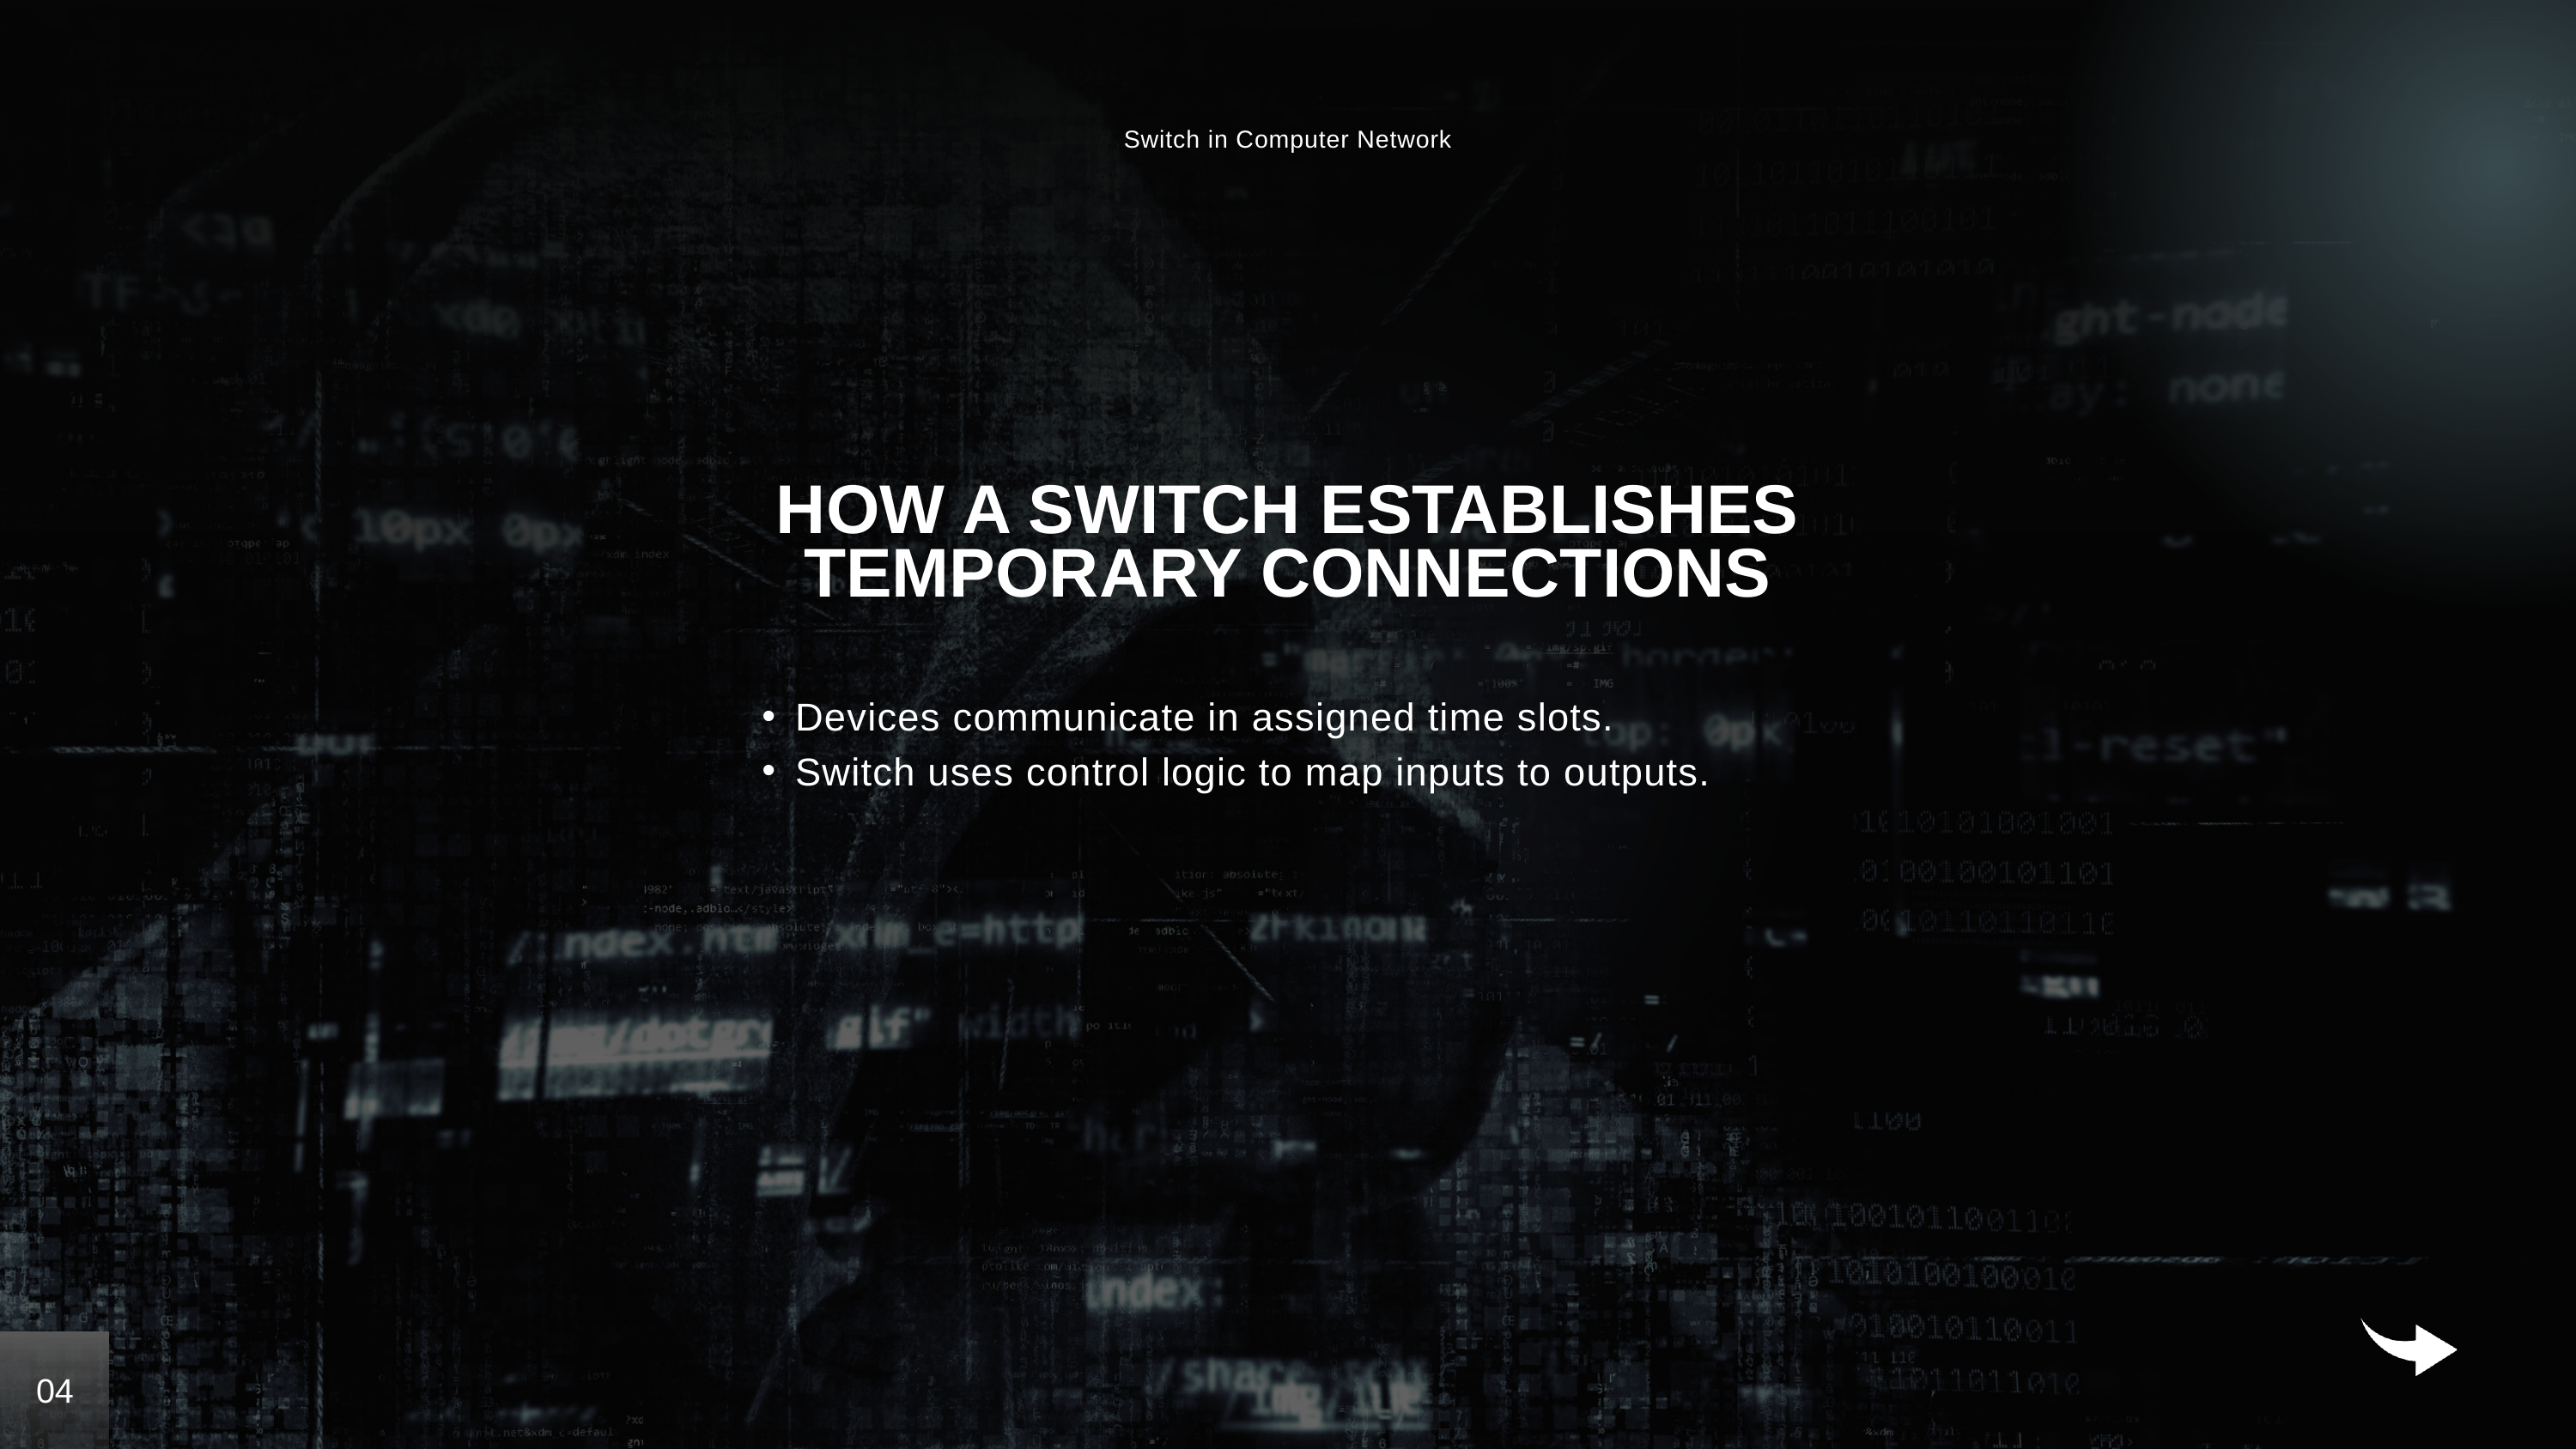

Switch in Computer Network
HOW A SWITCH ESTABLISHES TEMPORARY CONNECTIONS
Devices communicate in assigned time slots.
Switch uses control logic to map inputs to outputs.

04